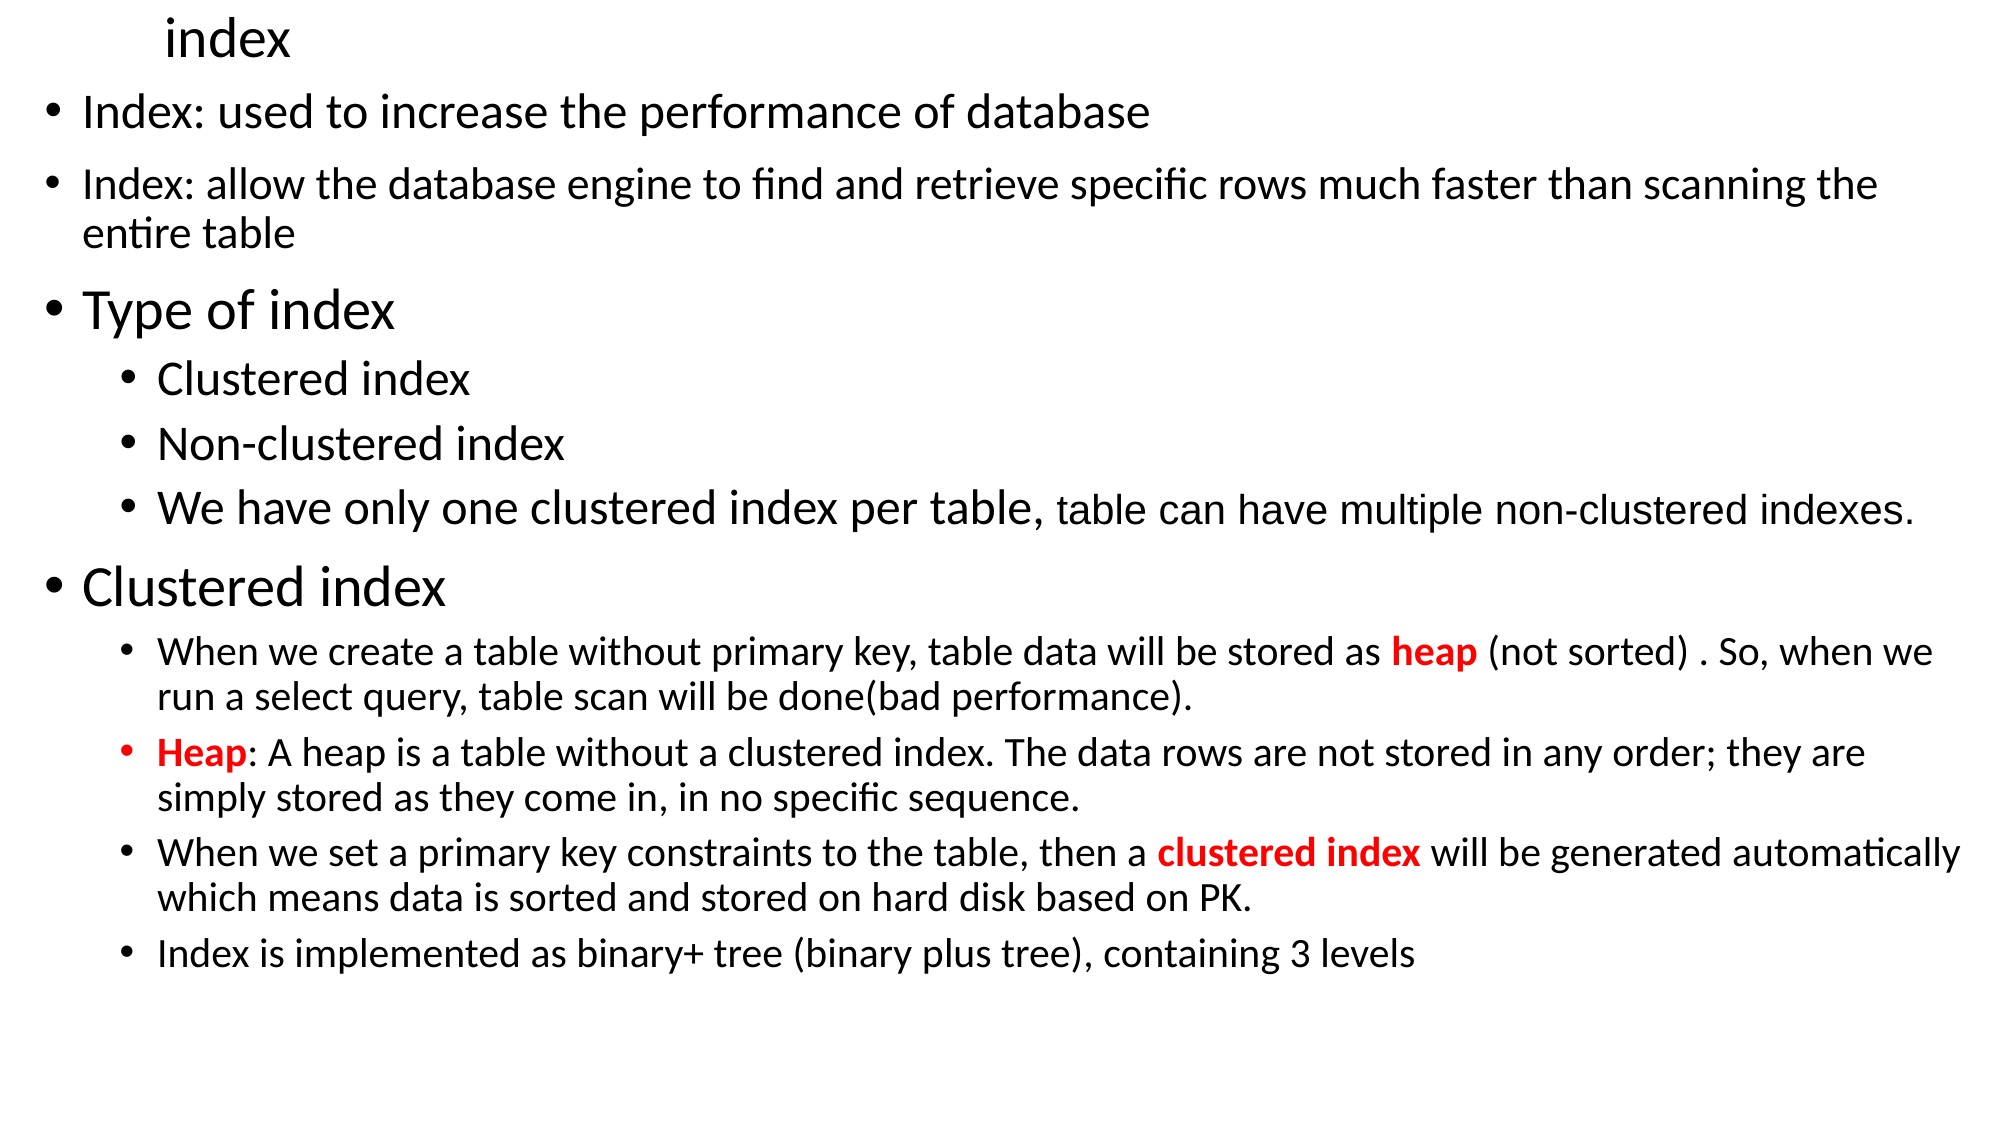

# index
Index: used to increase the performance of database
Index: allow the database engine to find and retrieve specific rows much faster than scanning the entire table
Type of index
Clustered index
Non-clustered index
We have only one clustered index per table, table can have multiple non-clustered indexes.
Clustered index
When we create a table without primary key, table data will be stored as heap (not sorted) . So, when we run a select query, table scan will be done(bad performance).
Heap: A heap is a table without a clustered index. The data rows are not stored in any order; they are simply stored as they come in, in no specific sequence.
When we set a primary key constraints to the table, then a clustered index will be generated automatically which means data is sorted and stored on hard disk based on PK.
Index is implemented as binary+ tree (binary plus tree), containing 3 levels